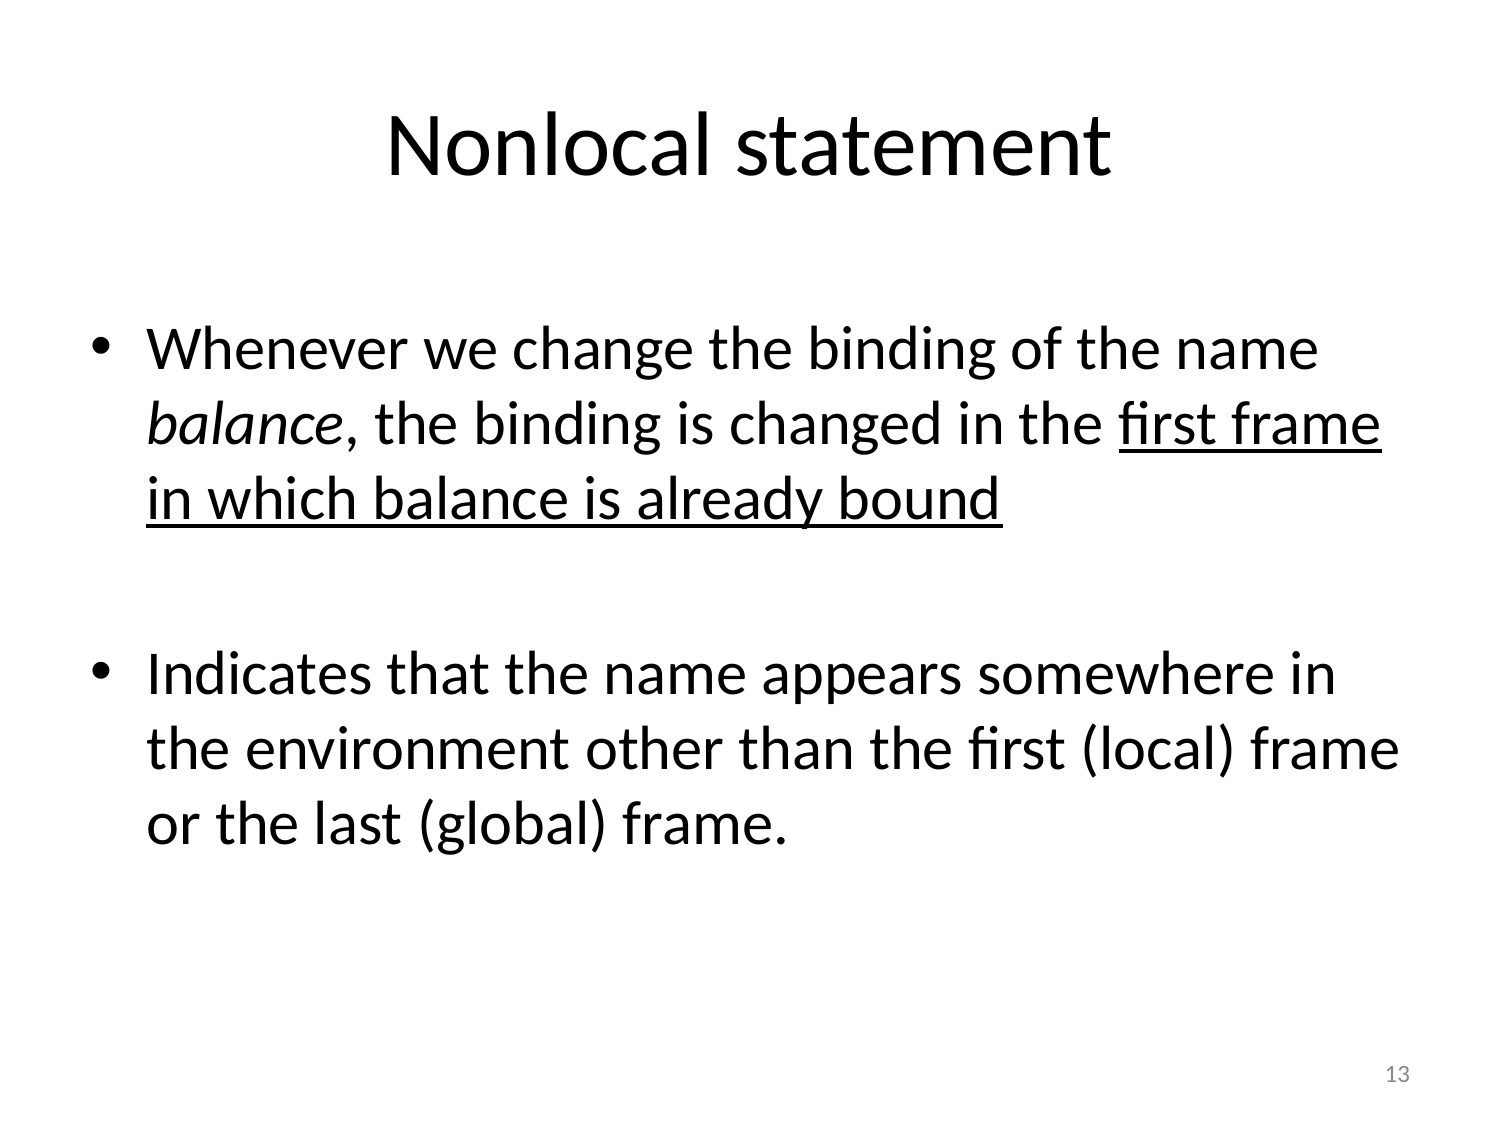

# Nonlocal statement
Whenever we change the binding of the name balance, the binding is changed in the first frame in which balance is already bound

Indicates that the name appears somewhere in the environment other than the first (local) frame or the last (global) frame.
13